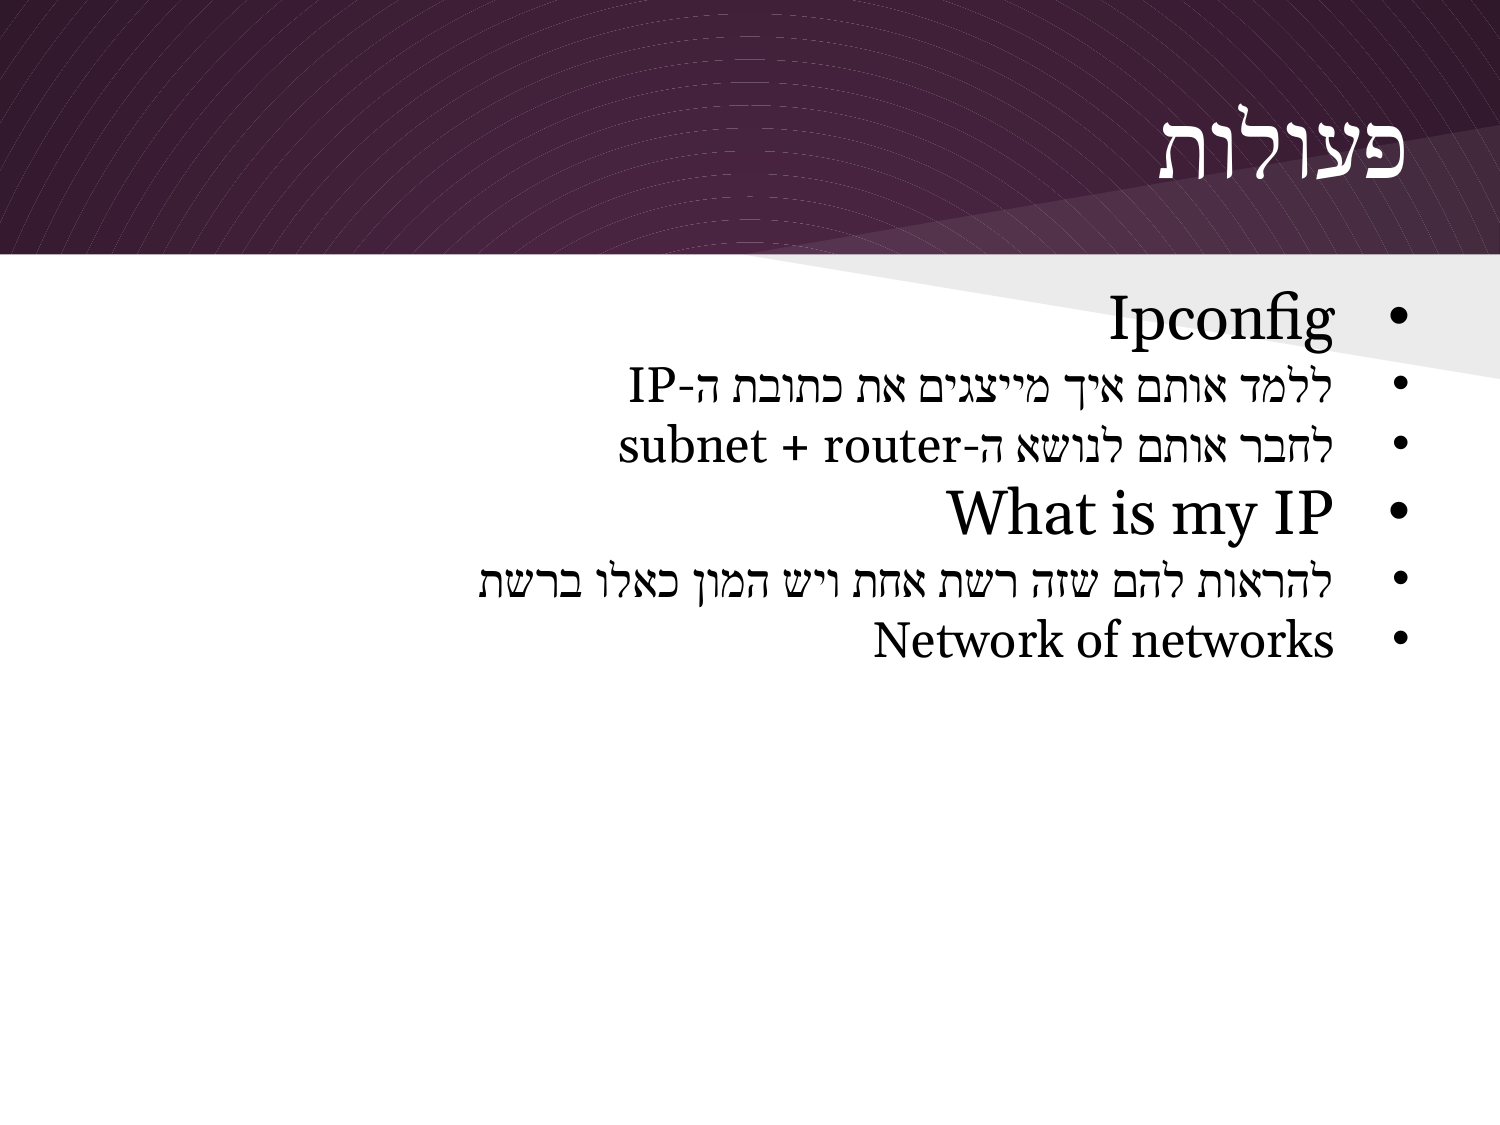

# פעולות
Ipconfig
ללמד אותם איך מייצגים את כתובת ה-IP
לחבר אותם לנושא ה-subnet + router
What is my IP
להראות להם שזה רשת אחת ויש המון כאלו ברשת
Network of networks